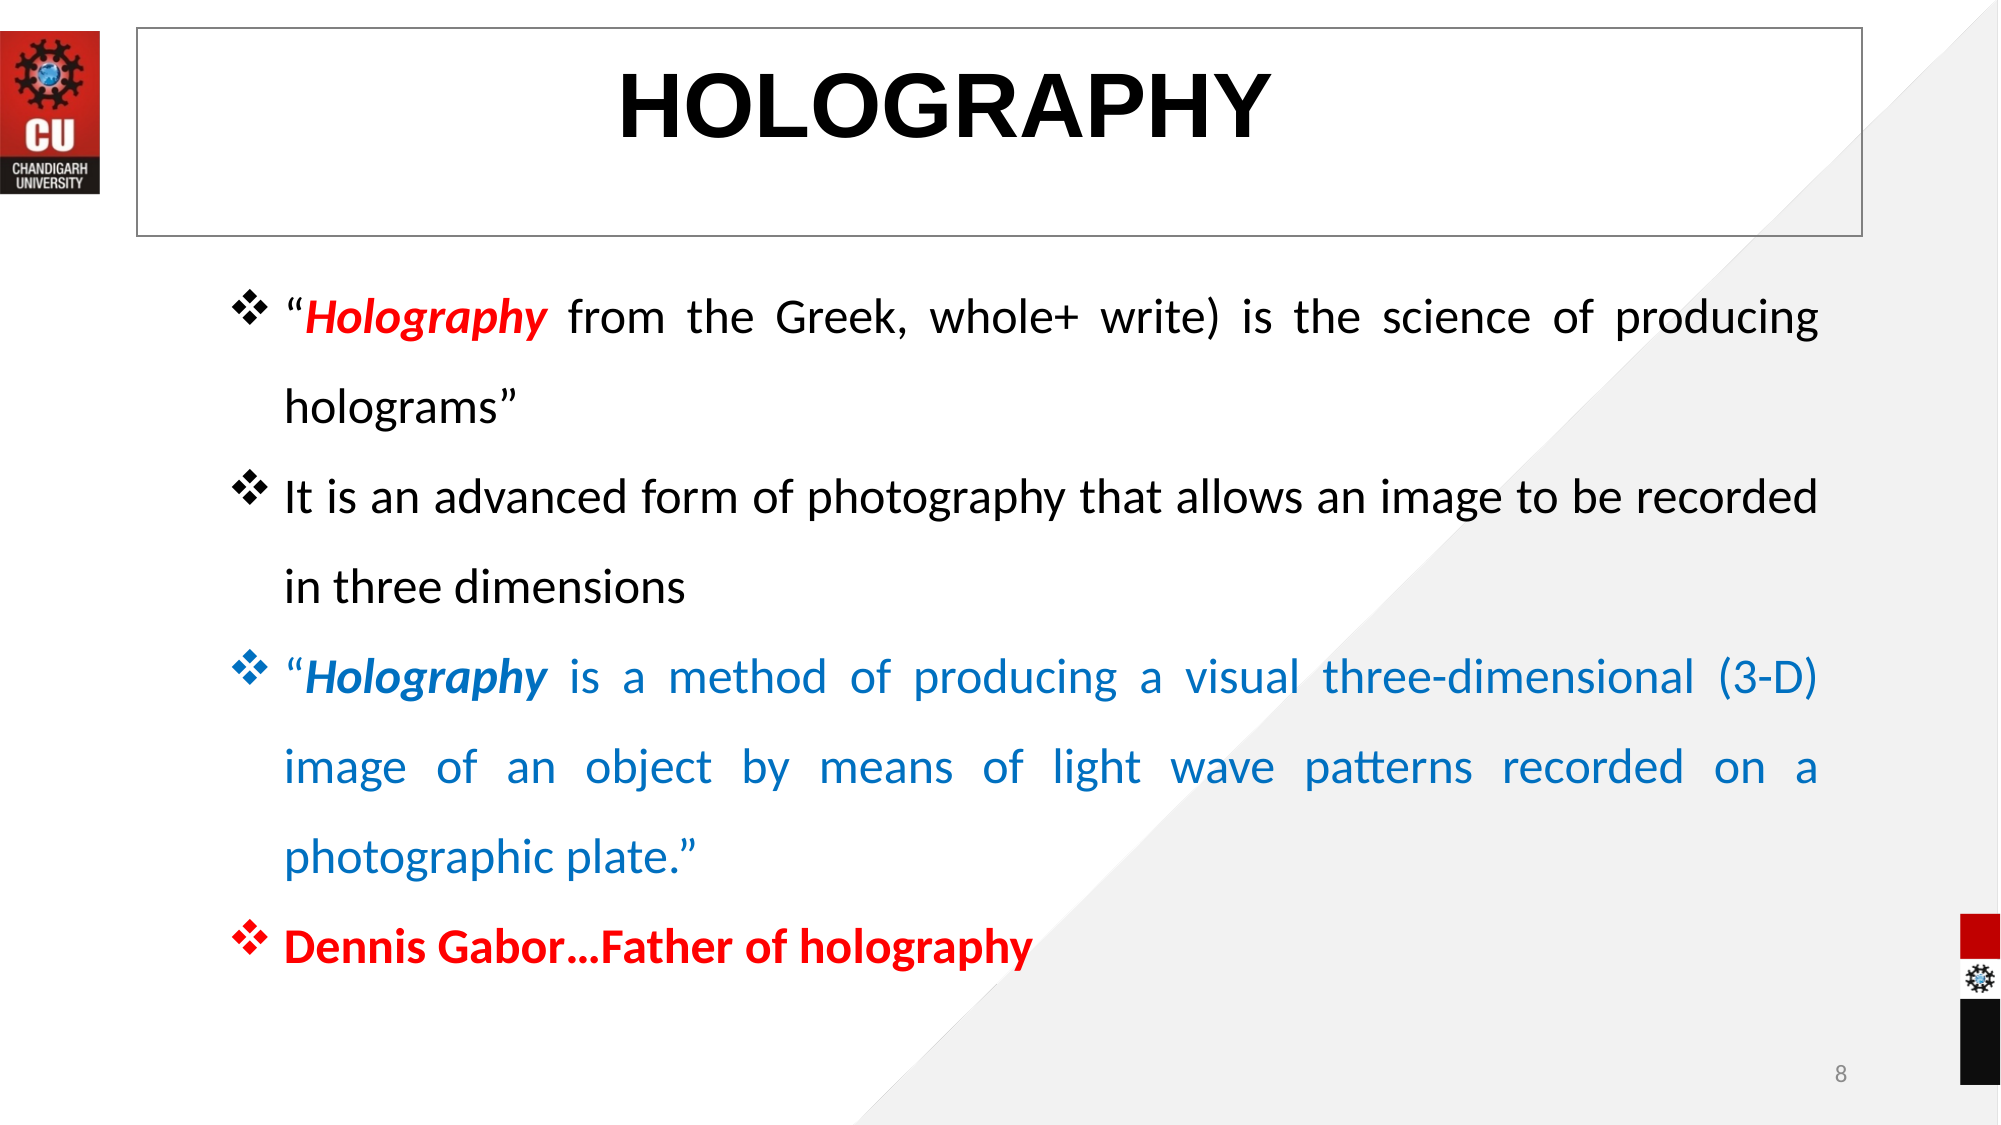

HOLOGRAPHY
“Holography from the Greek, whole+ write) is the science of producing holograms”
It is an advanced form of photography that allows an image to be recorded in three dimensions
“Holography is a method of producing a visual three-dimensional (3-D) image of an object by means of light wave patterns recorded on a photographic plate.”
Dennis Gabor…Father of holography
8